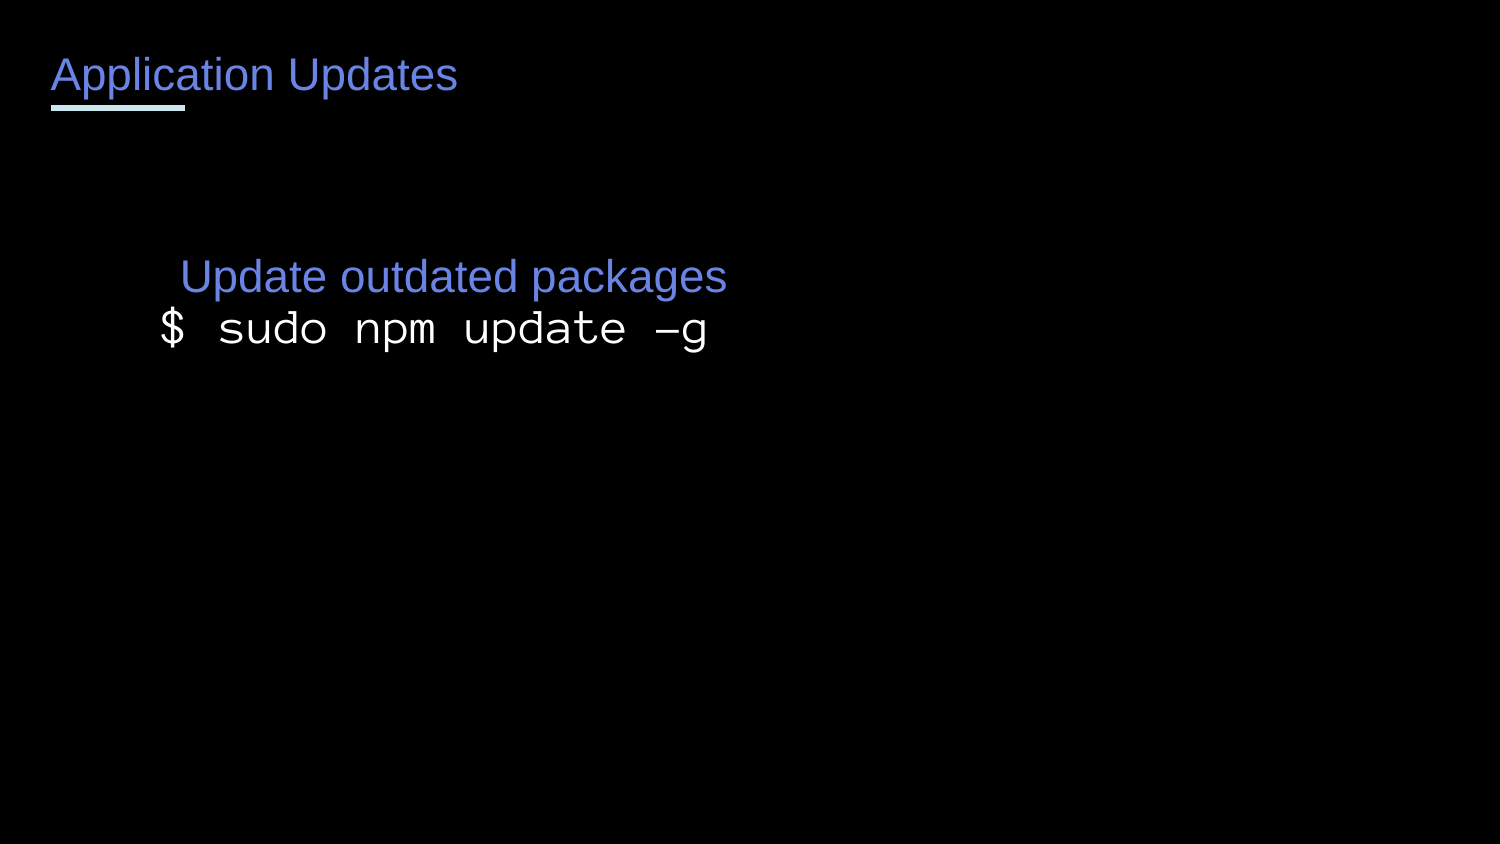

Application Updates
Update outdated packages
$ sudo npm update -g